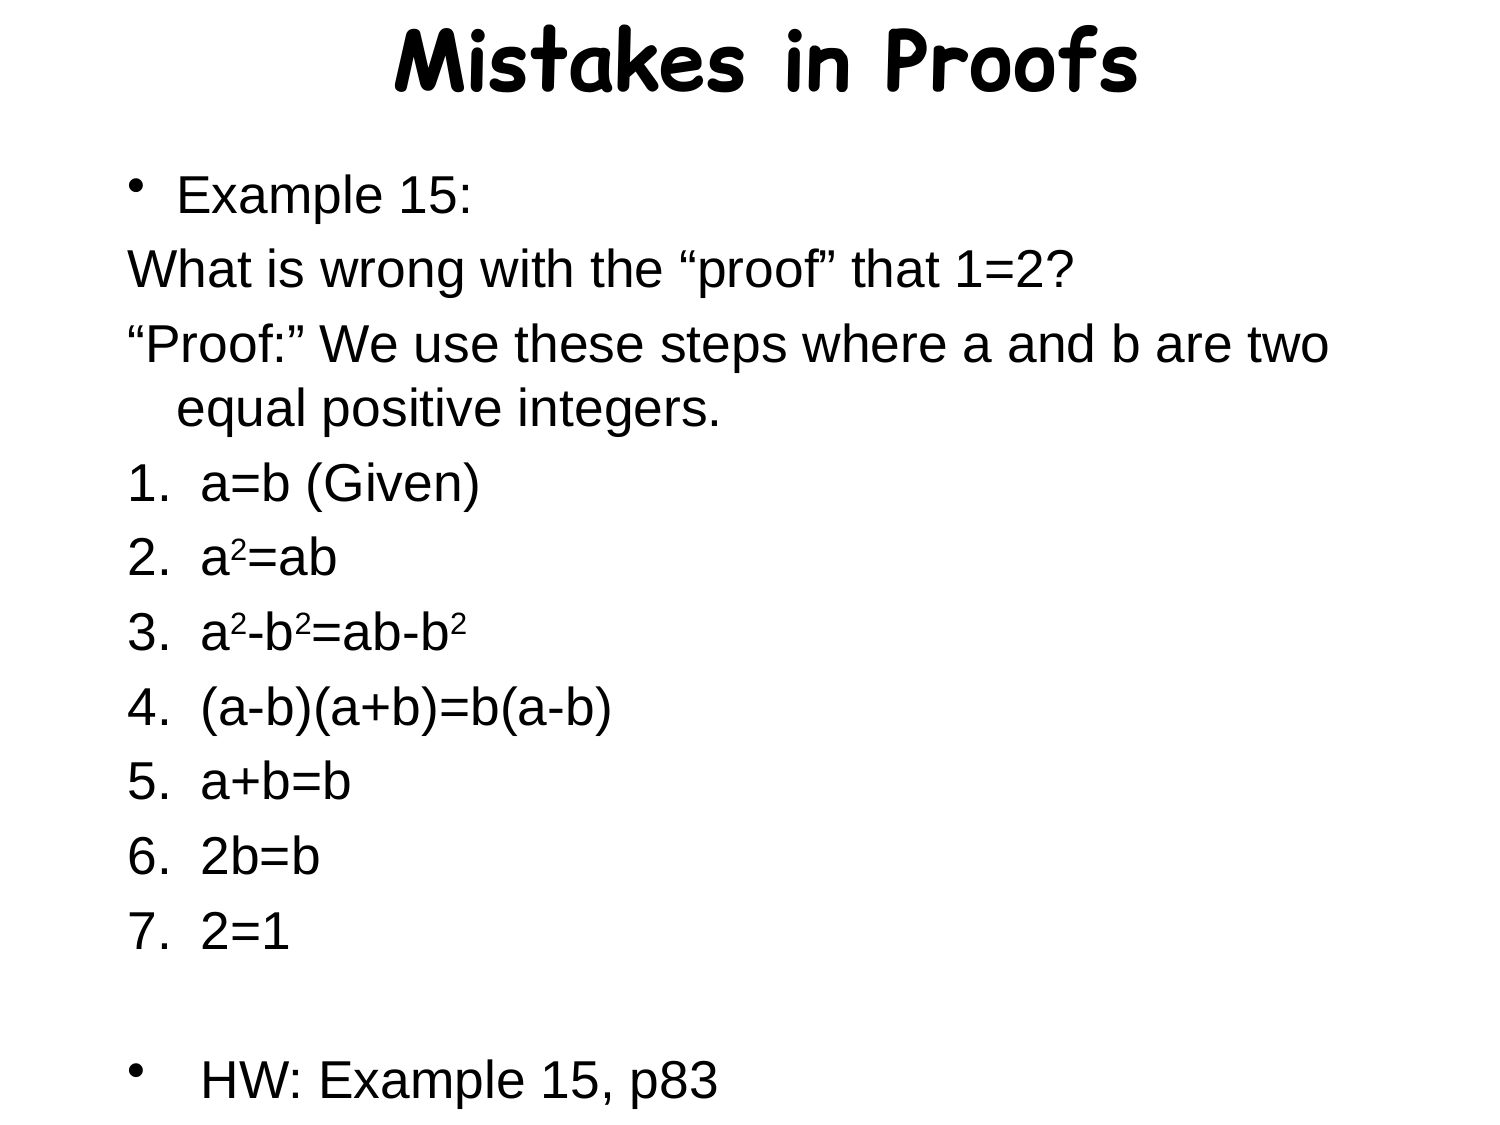

Mistakes in Proofs
Example 15:
What is wrong with the “proof” that 1=2?
“Proof:” We use these steps where a and b are two equal positive integers.
a=b (Given)
a2=ab
a2-b2=ab-b2
(a-b)(a+b)=b(a-b)
a+b=b
2b=b
2=1

HW: Example 15, p83
P. 1